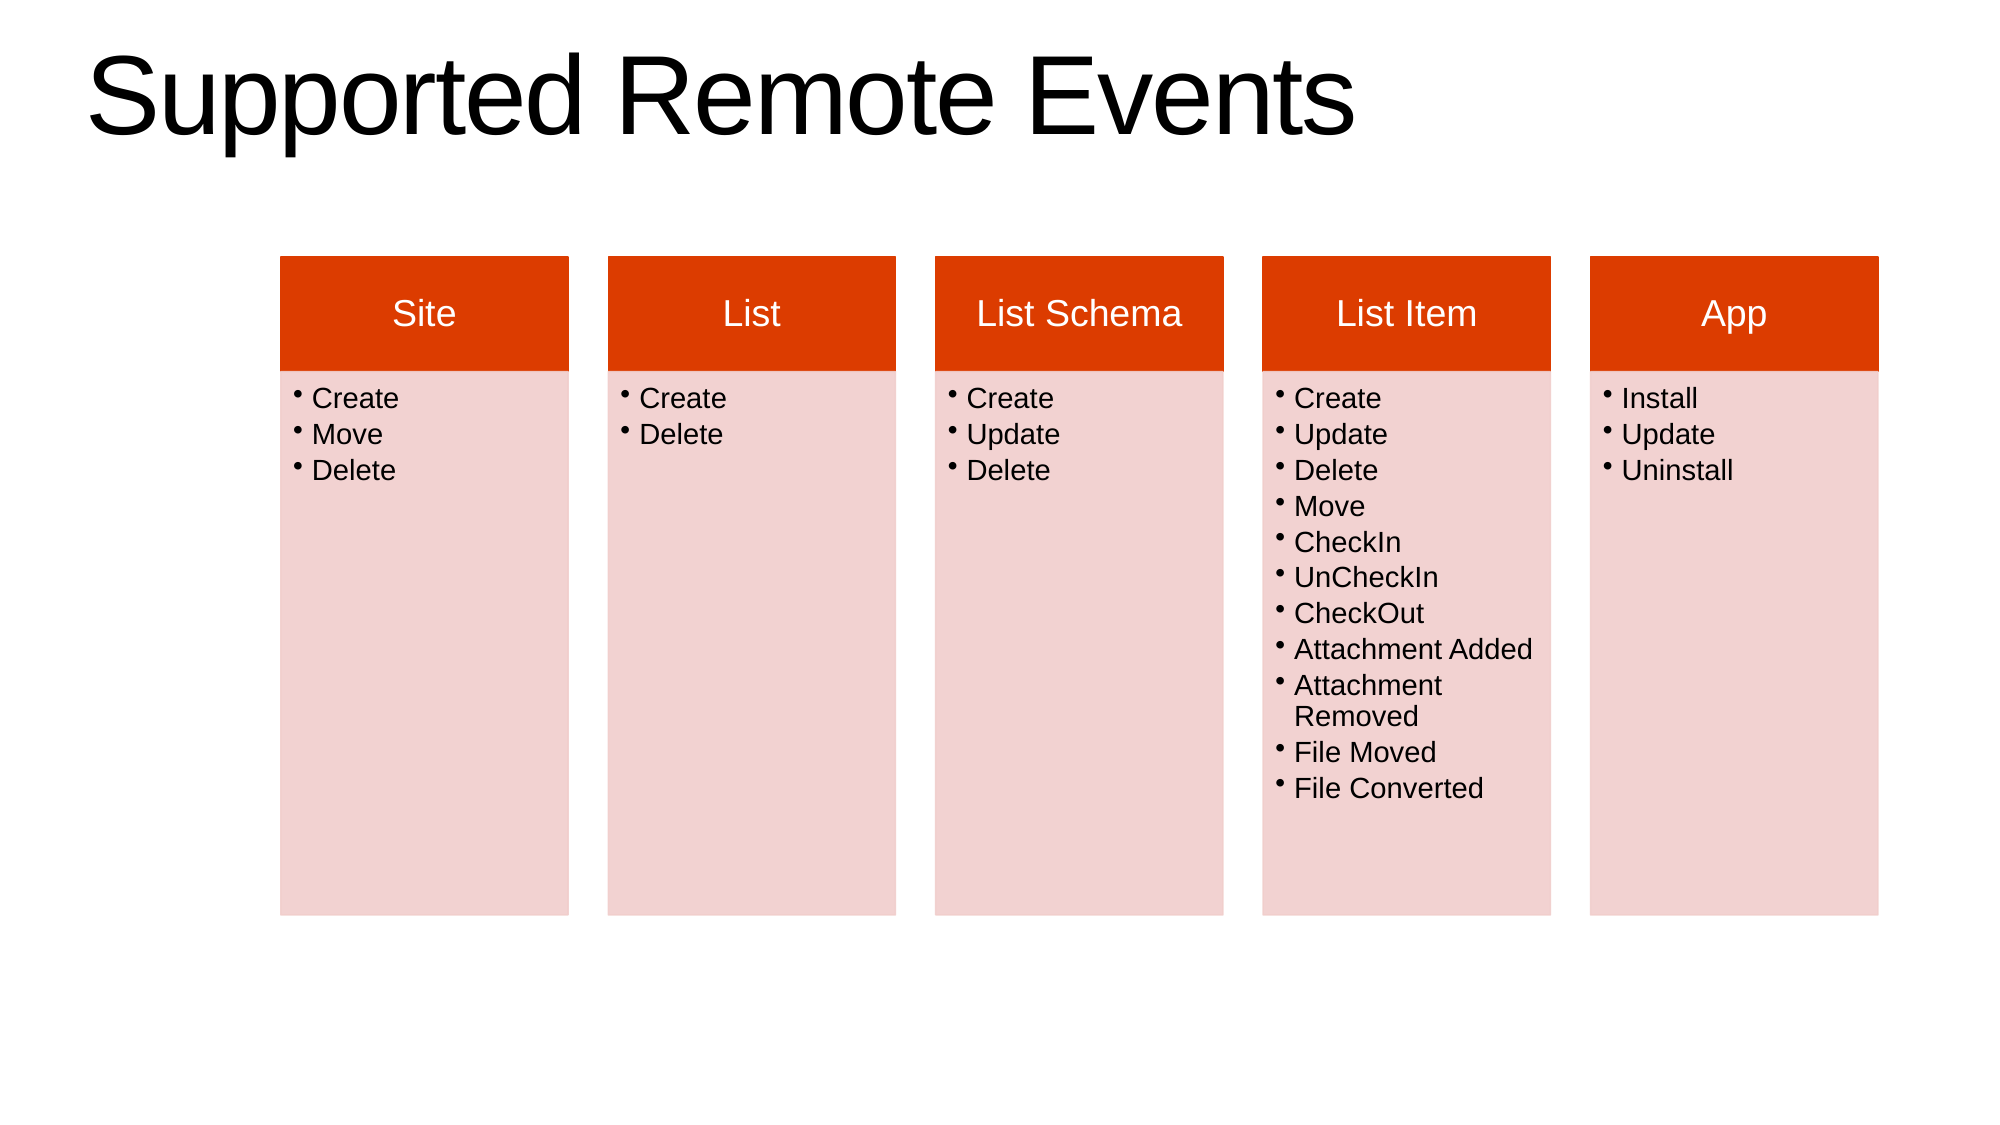

# Supported Remote Events
Site
Create
Move
Delete
List
Create
Delete
List Schema
Create
Update
Delete
List Item
Create
Update
Delete
Move
CheckIn
UnCheckIn
CheckOut
Attachment Added
Attachment Removed
File Moved
File Converted
App
Install
Update
Uninstall